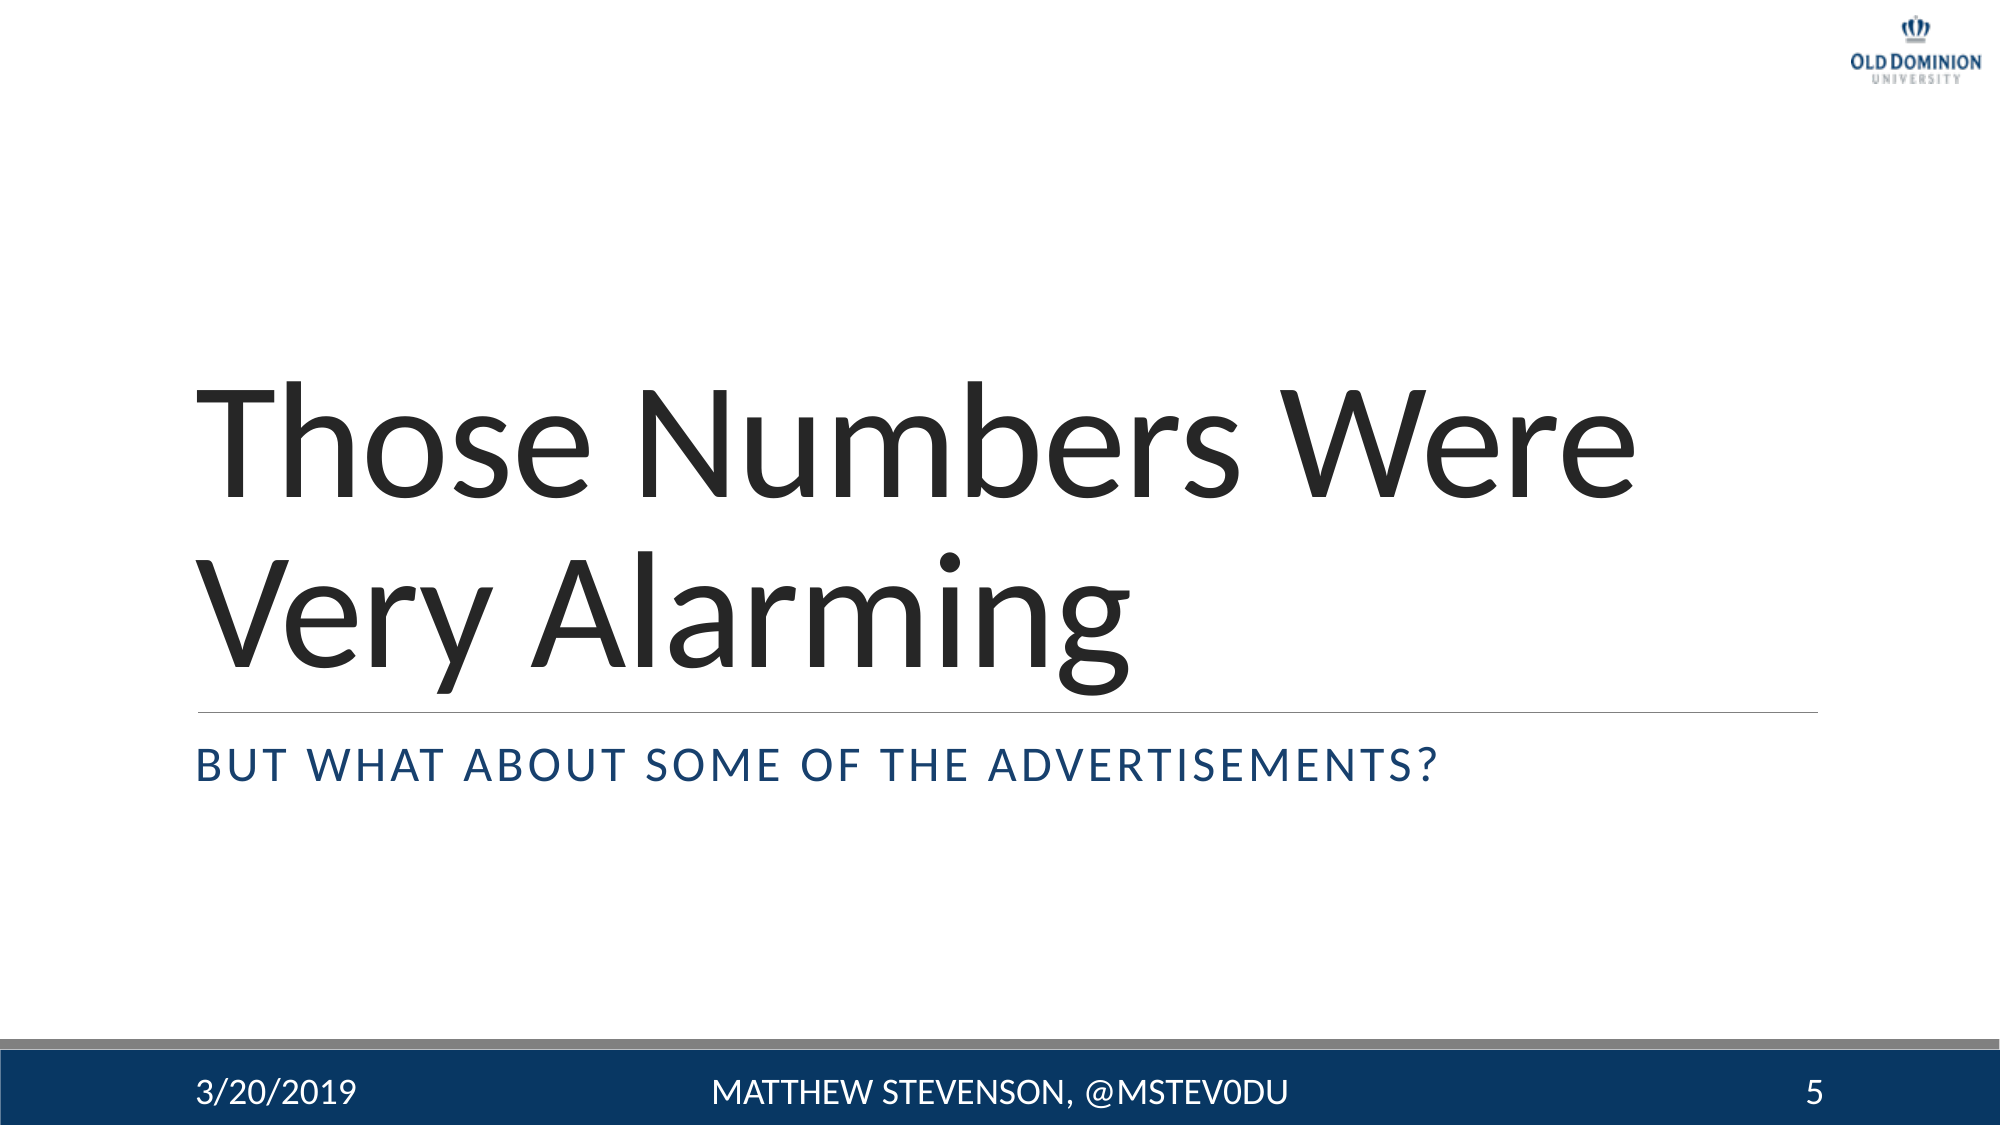

# Those Numbers Were Very Alarming
But What About Some Of The Advertisements?
3/20/2019
Matthew Stevenson, @mstev0du
5